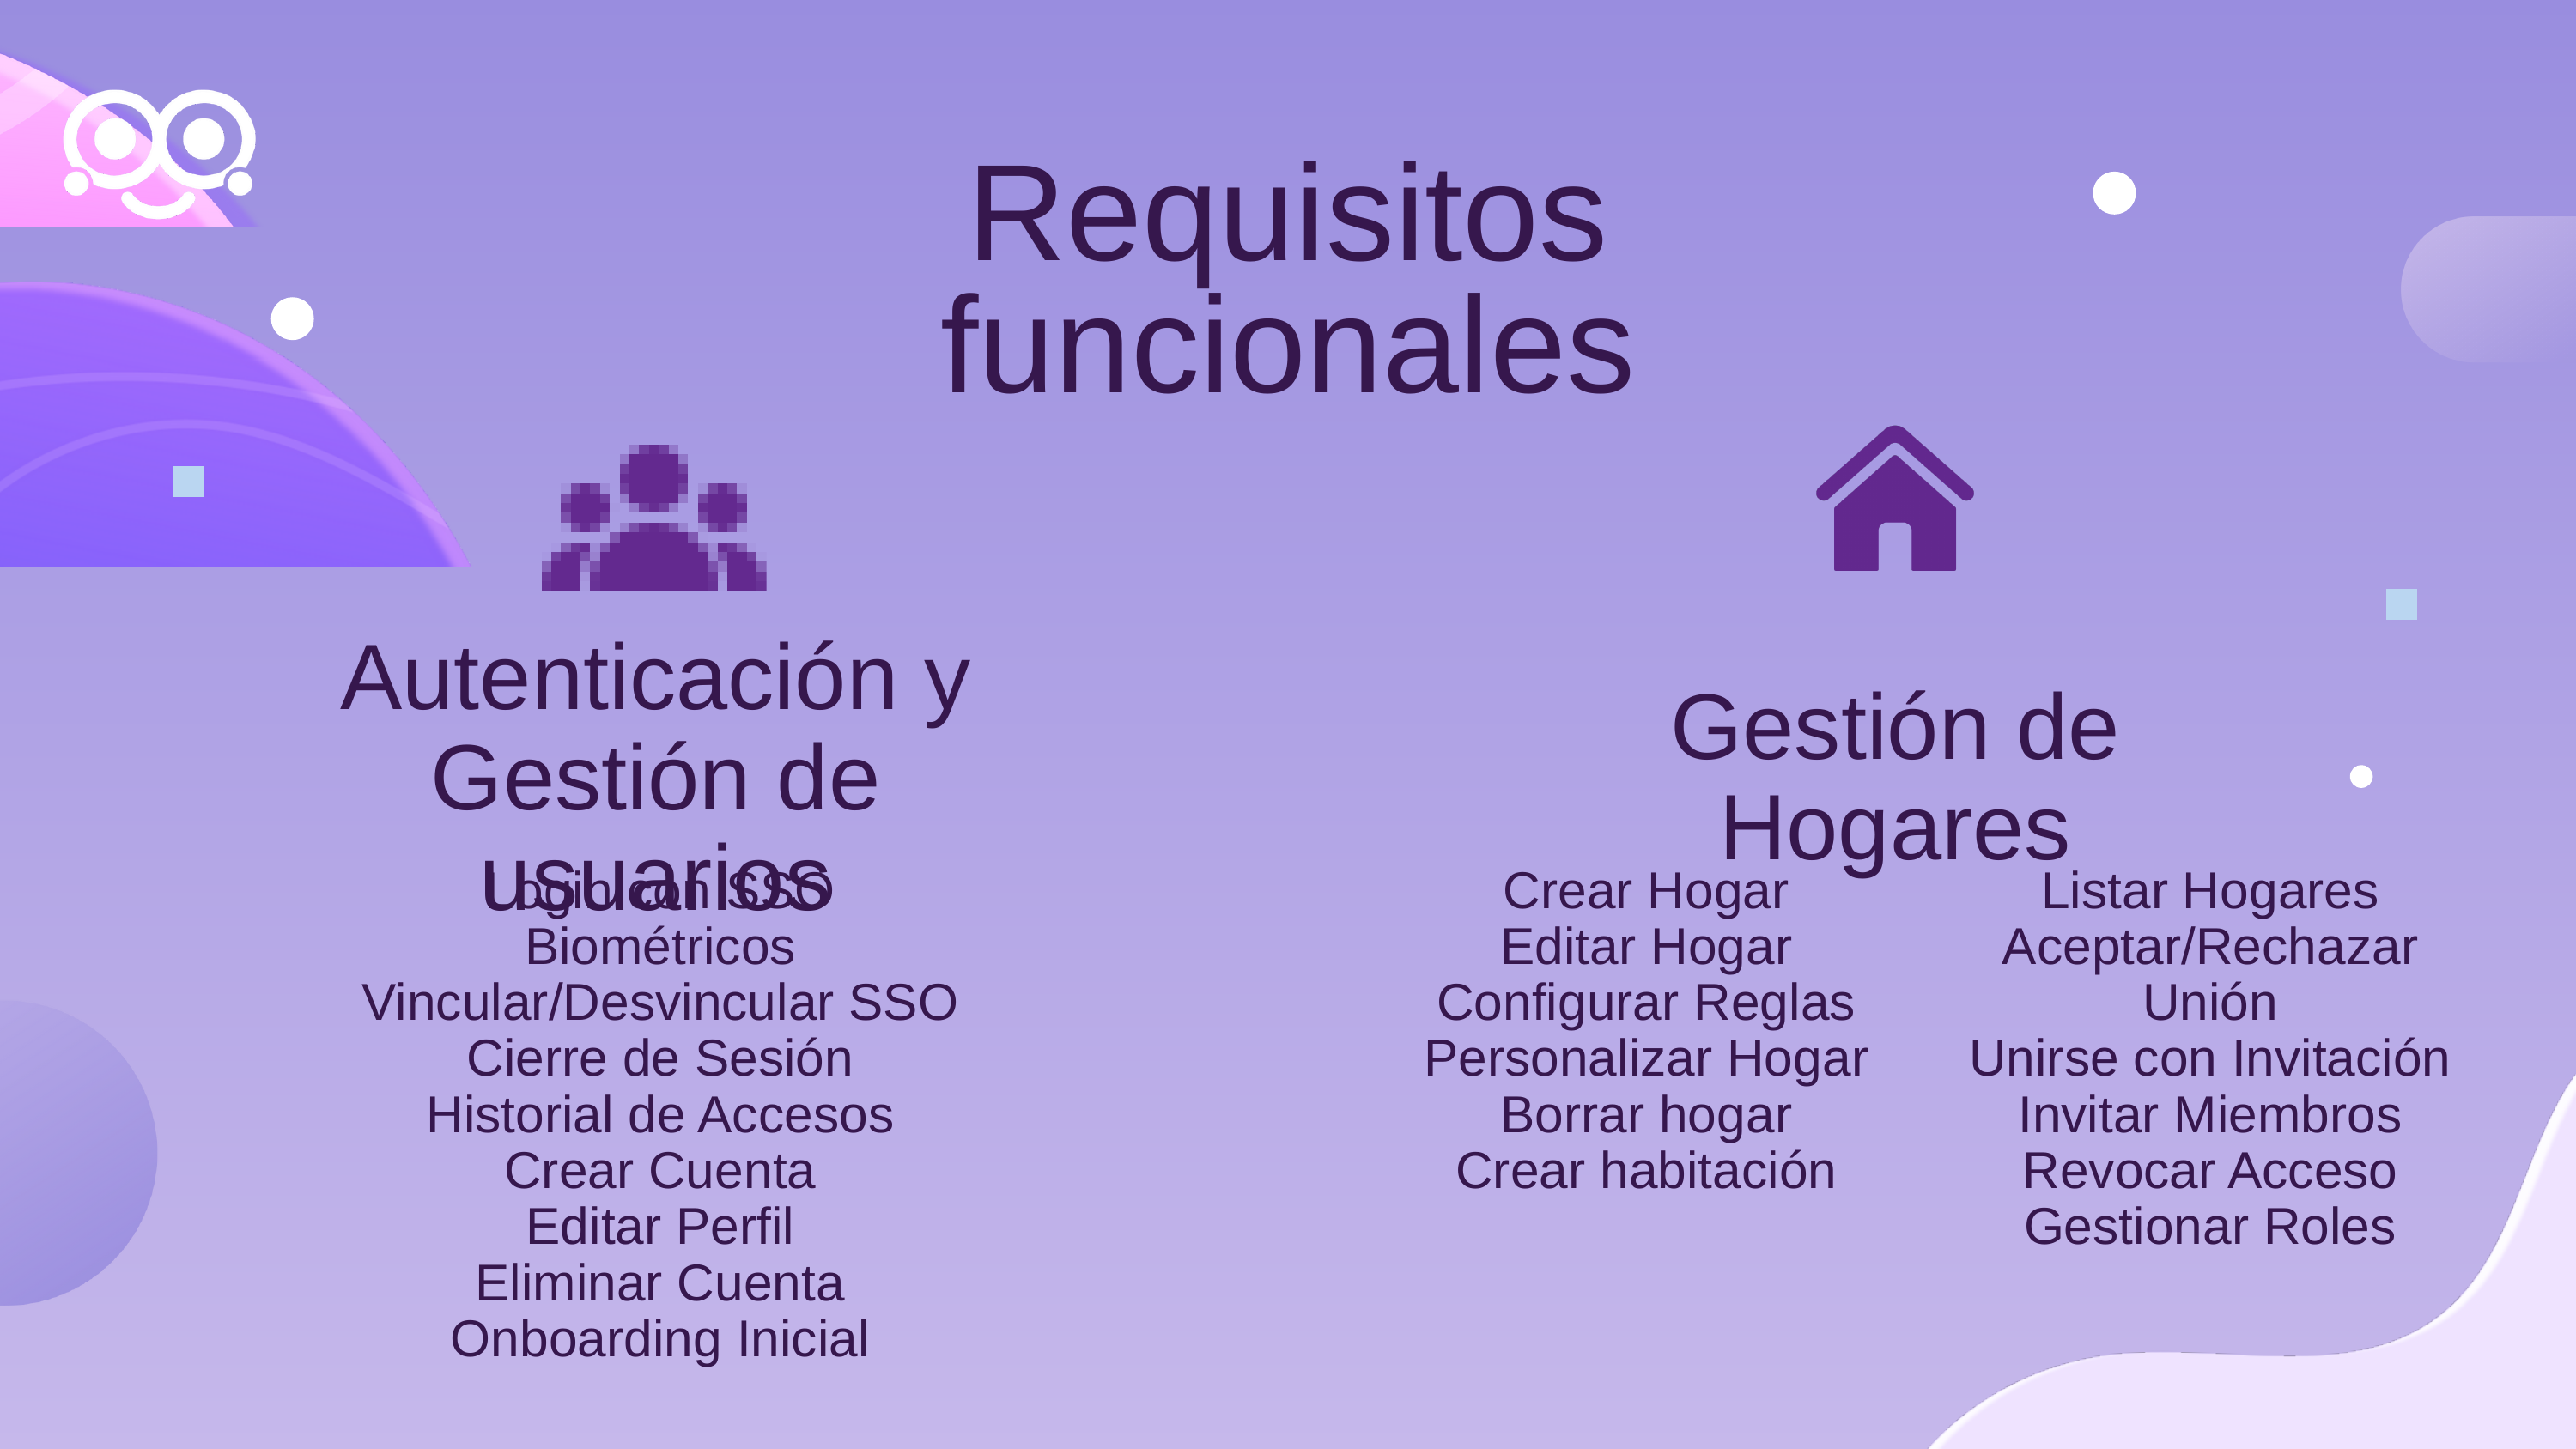

Requisitos funcionales

Autenticación y Gestión de usuarios
Gestión de Hogares

Login con SSO
Biométricos
Vincular/Desvincular SSO
Cierre de Sesión
Historial de Accesos
Crear Cuenta
Editar Perfil
Eliminar Cuenta
Onboarding Inicial
Crear Hogar
Editar Hogar
Configurar Reglas
Personalizar Hogar
Borrar hogar
Crear habitación

Listar Hogares
Aceptar/Rechazar Unión
Unirse con Invitación
Invitar Miembros
Revocar Acceso
Gestionar Roles